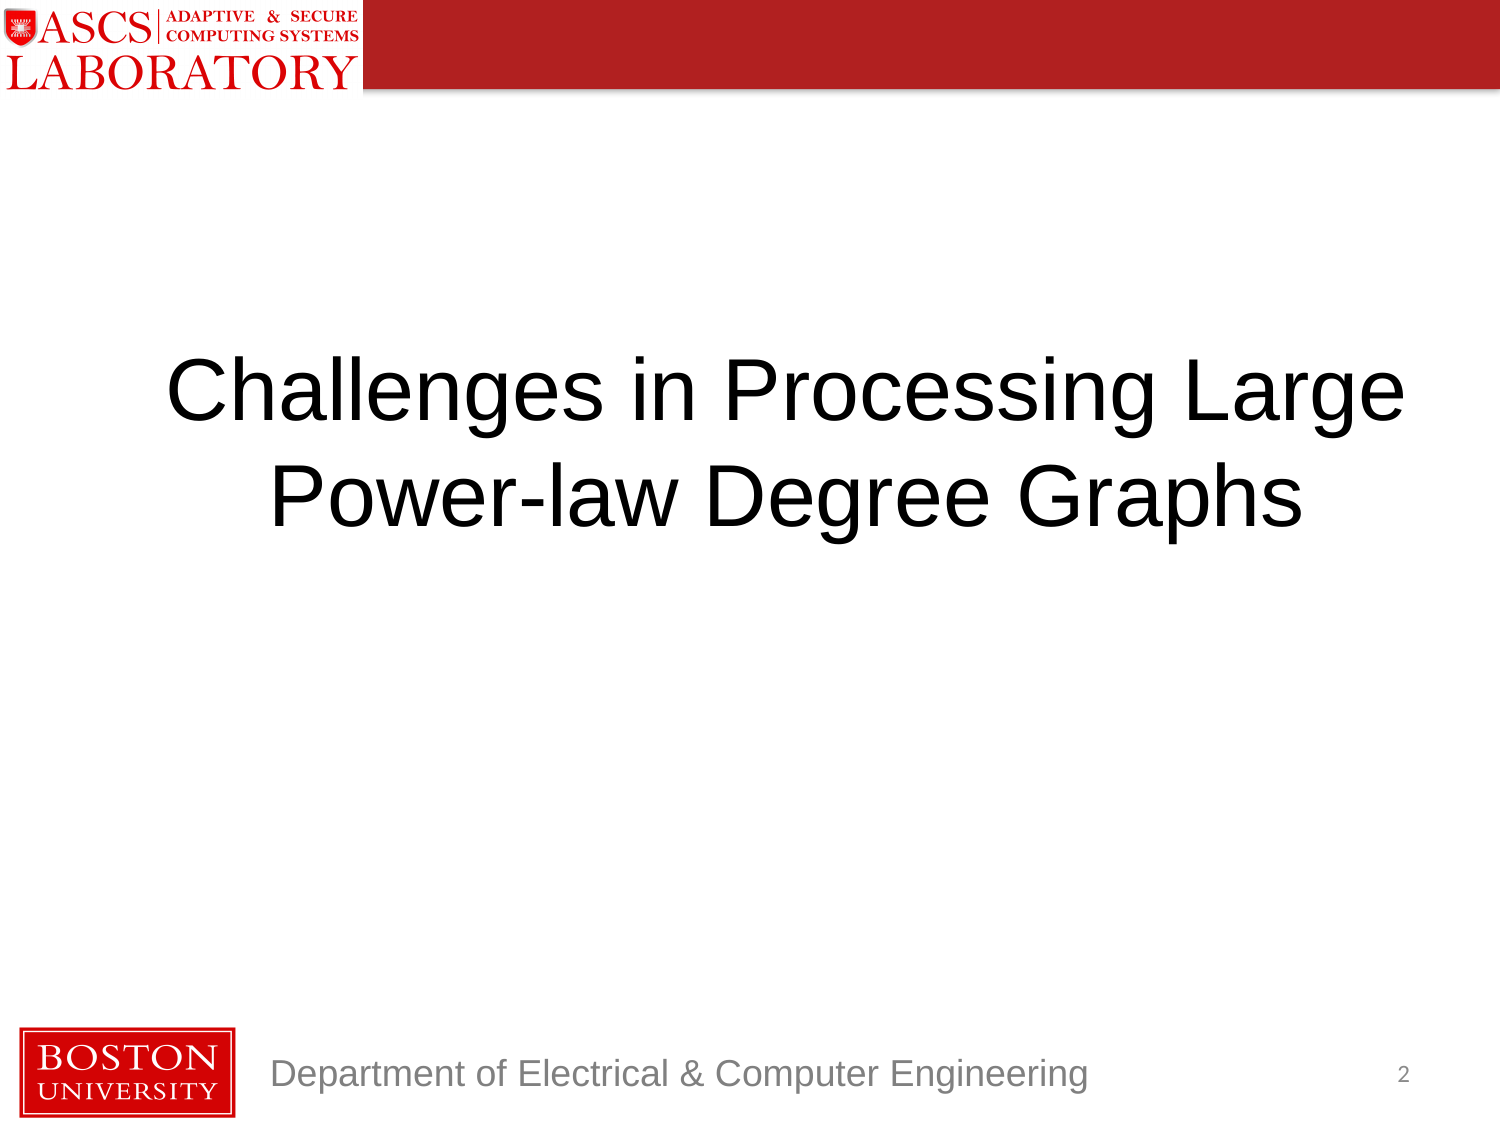

# Challenges in Processing Large Power-law Degree Graphs
2